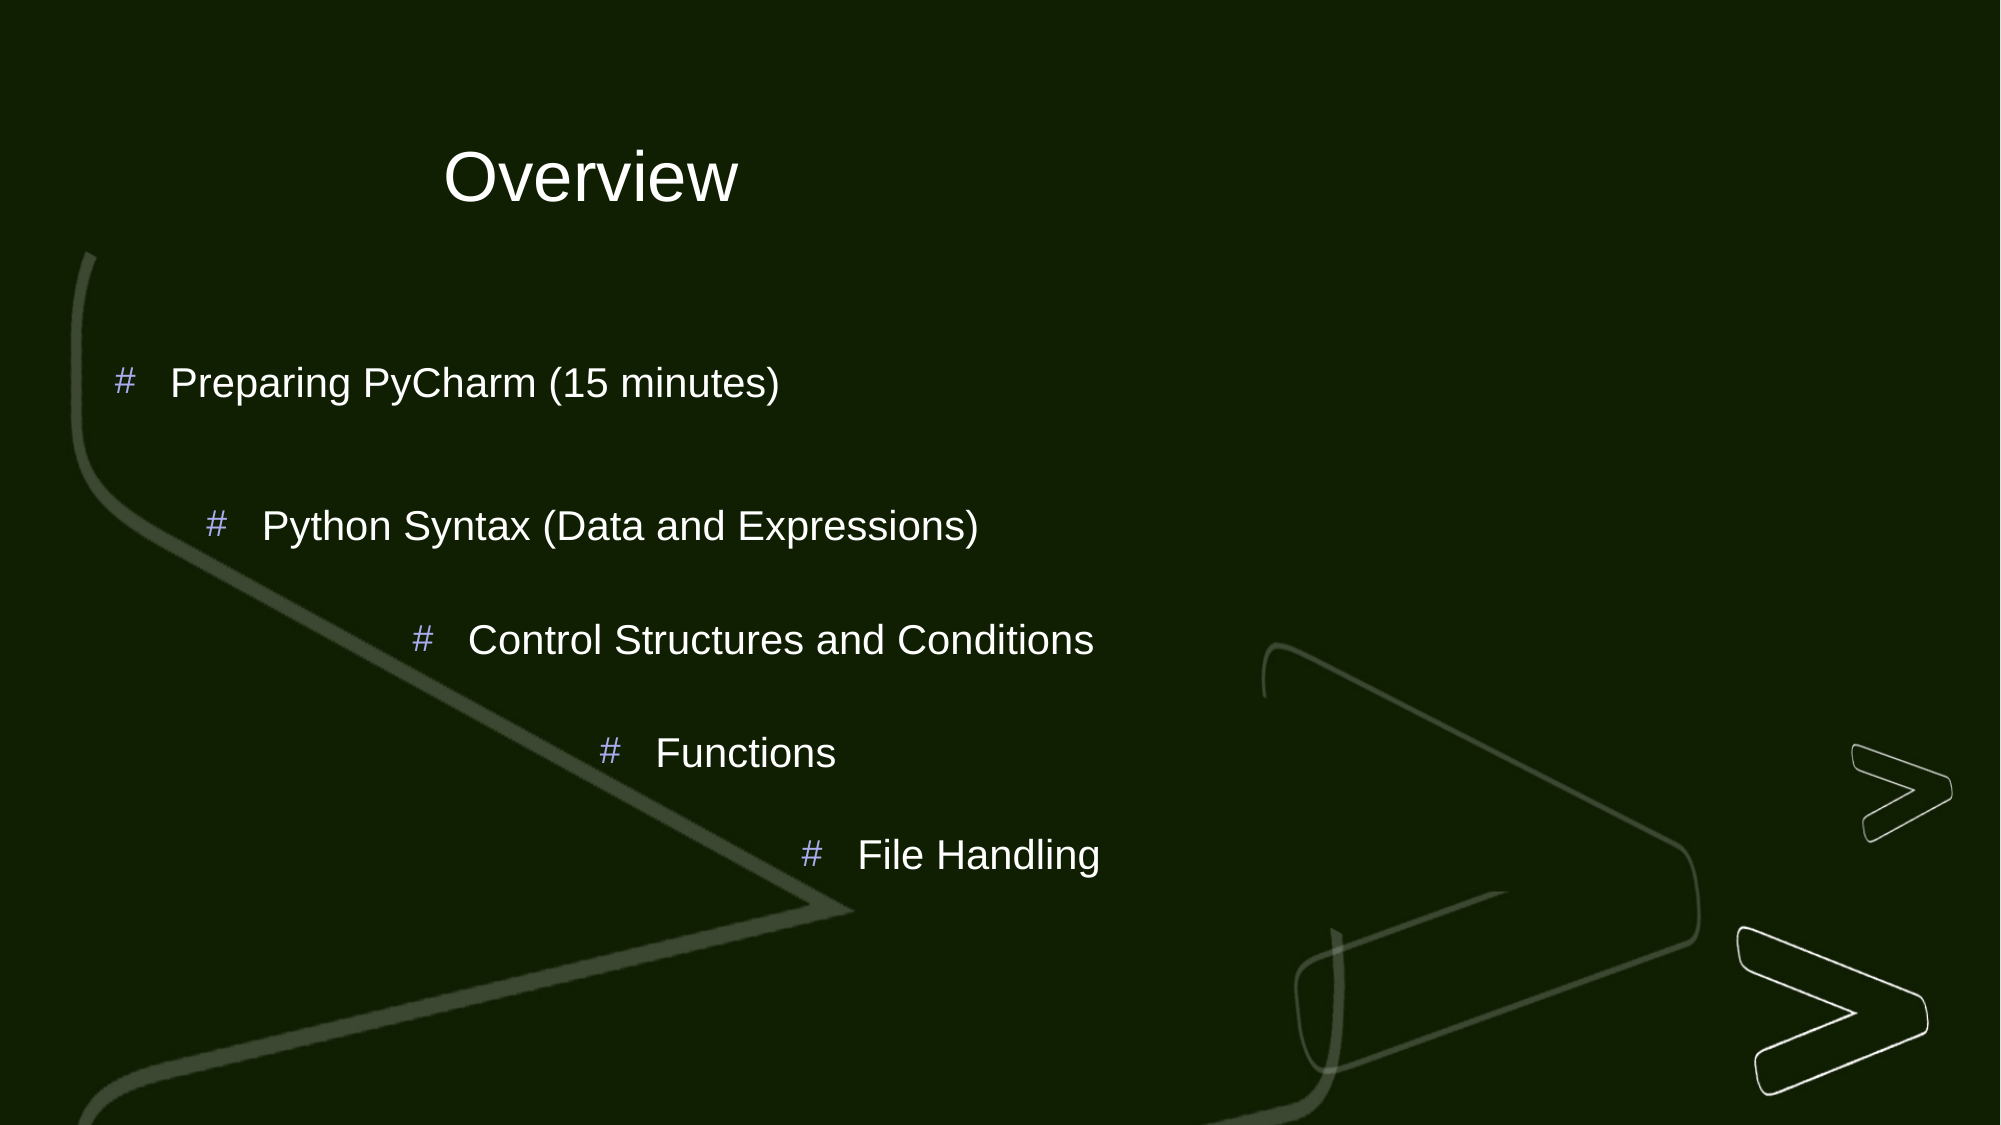

# Overview
Preparing PyCharm (15 minutes)
Python Syntax (Data and Expressions)

Control Structures and Conditions
Functions
File Handling